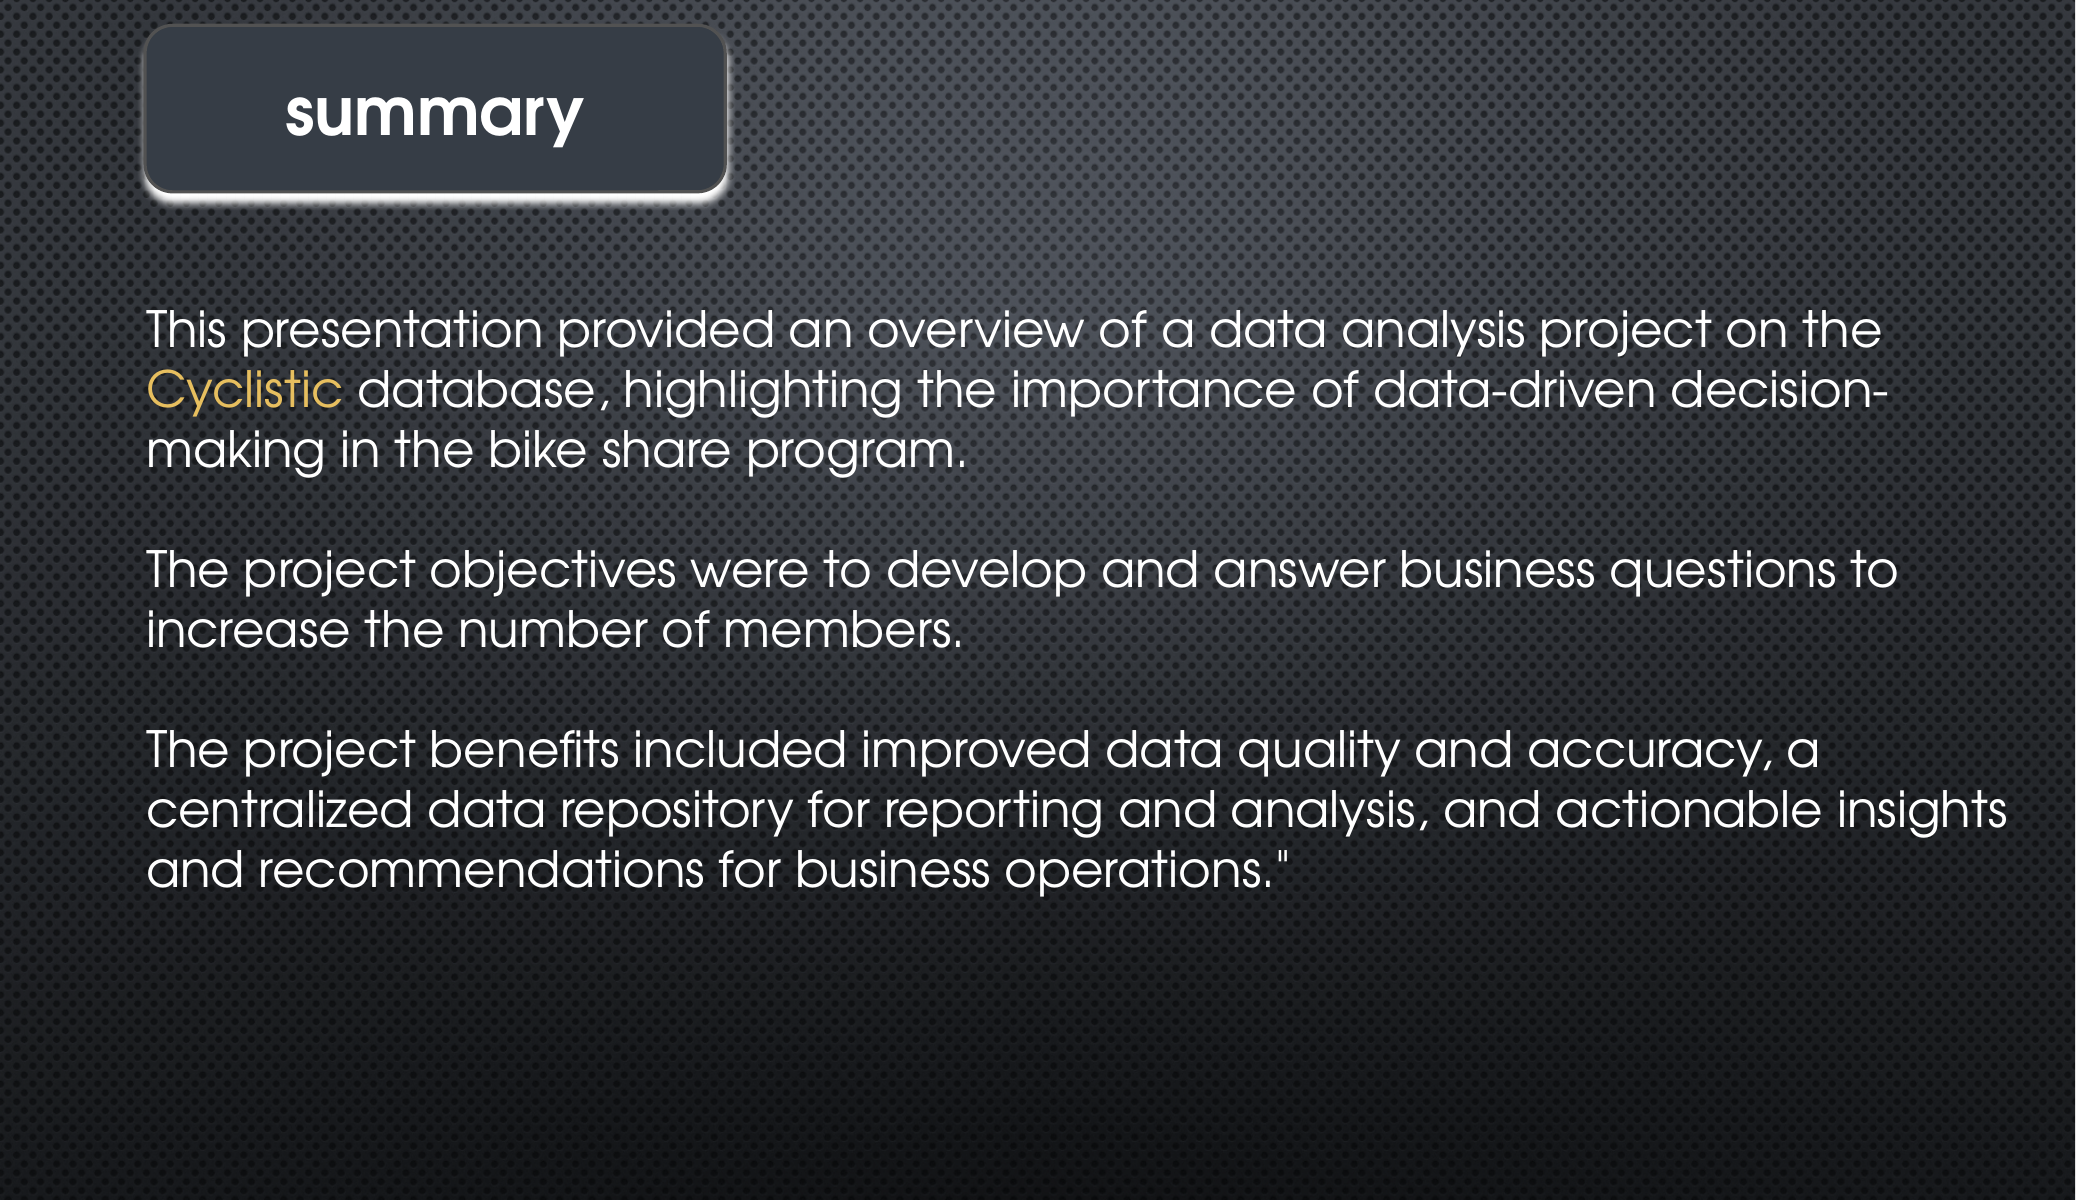

summary
This presentation provided an overview of a data analysis project on the Cyclistic database, highlighting the importance of data-driven decision-making in the bike share program.

The project objectives were to develop and answer business questions to increase the number of members.

The project benefits included improved data quality and accuracy, a centralized data repository for reporting and analysis, and actionable insights and recommendations for business operations."